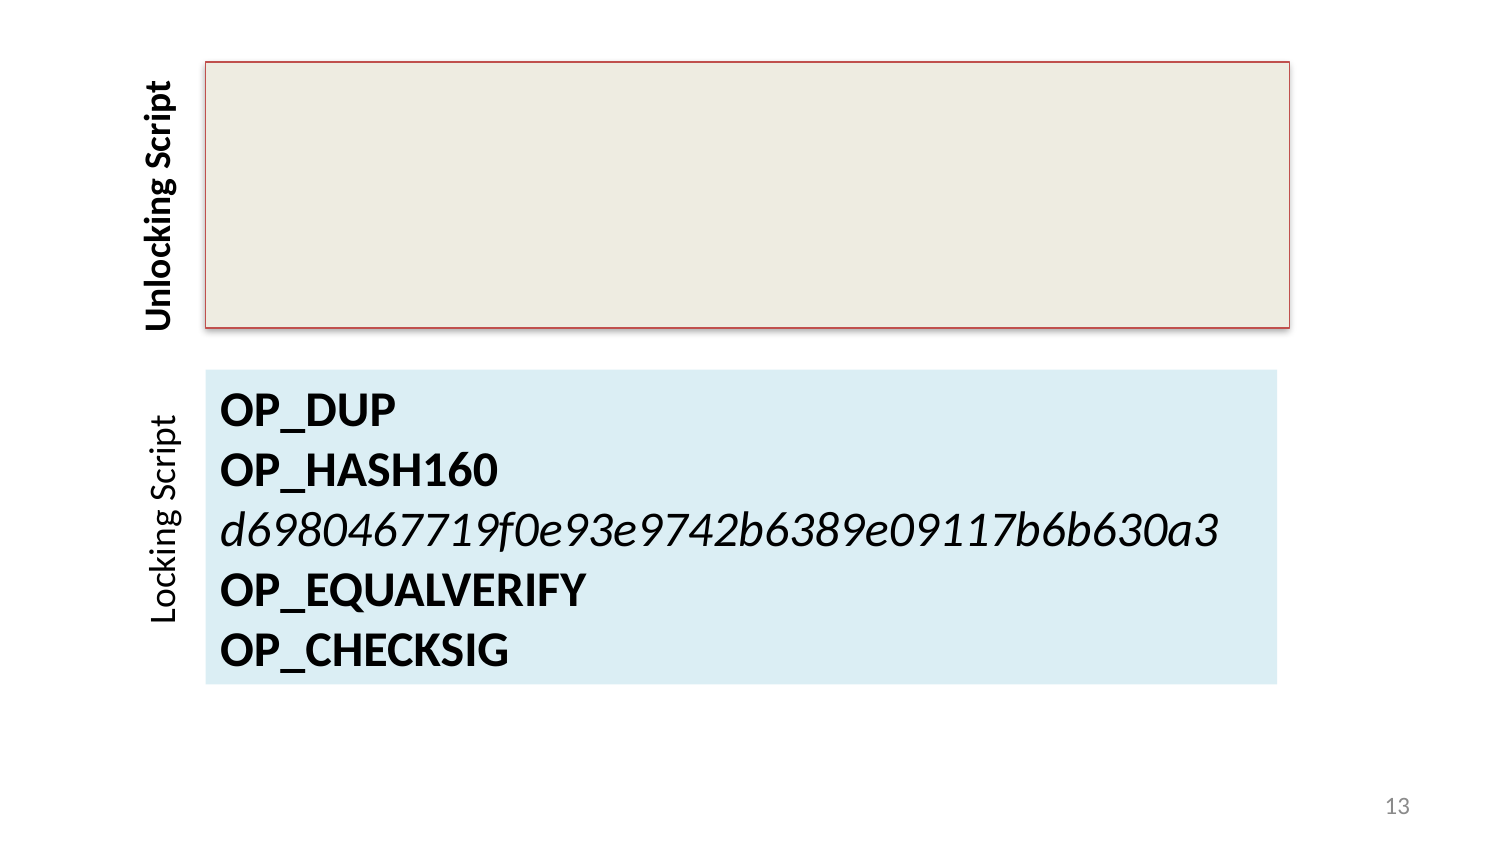

Unlocking Script
OP_DUP
OP_HASH160
d6980467719f0e93e9742b6389e09117b6b630a3
OP_EQUALVERIFY
OP_CHECKSIG
Locking Script
13